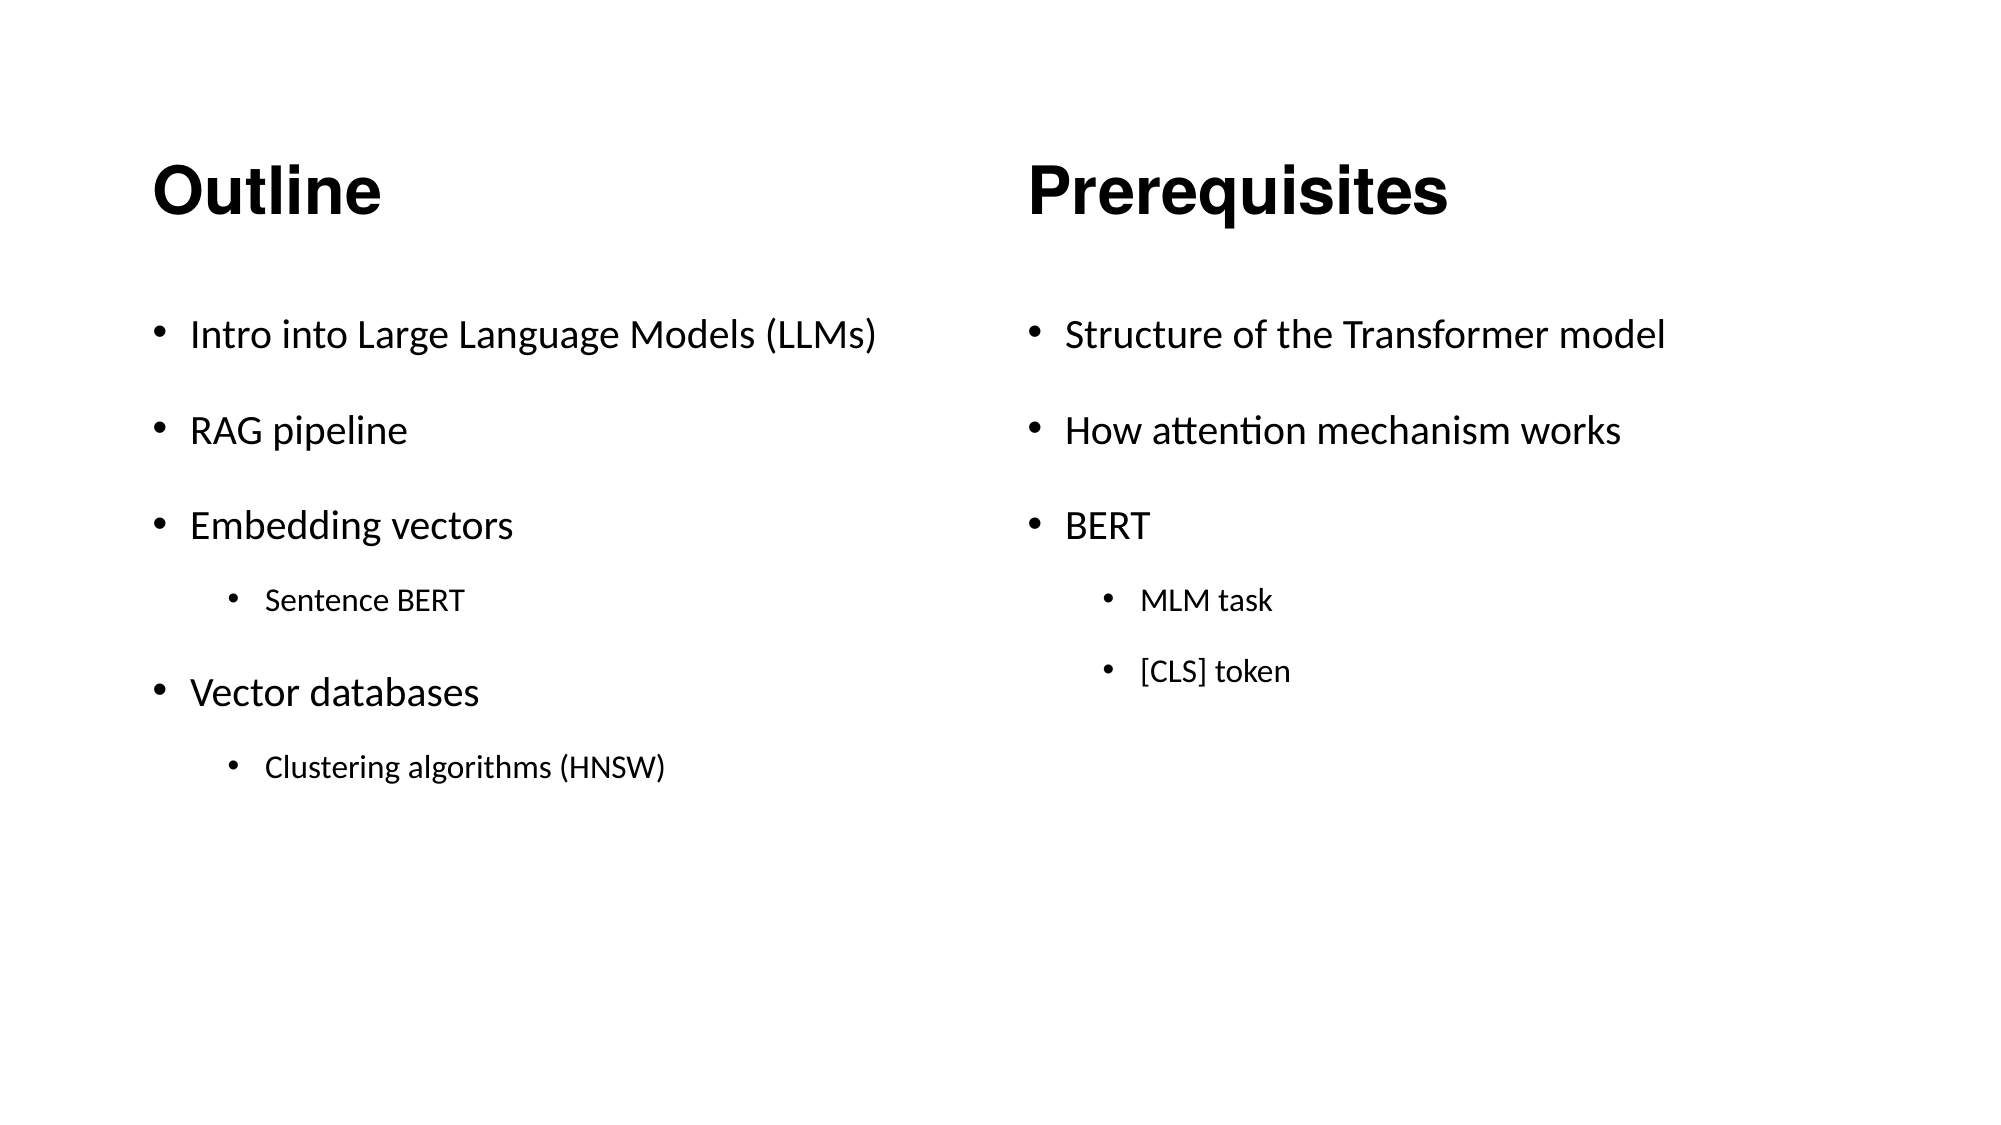

Outline
Prerequisites
Intro into Large Language Models (LLMs)
RAG pipeline
Embedding vectors
Sentence BERT
Vector databases
Clustering algorithms (HNSW)
Structure of the Transformer model
How attention mechanism works
BERT
MLM task
[CLS] token